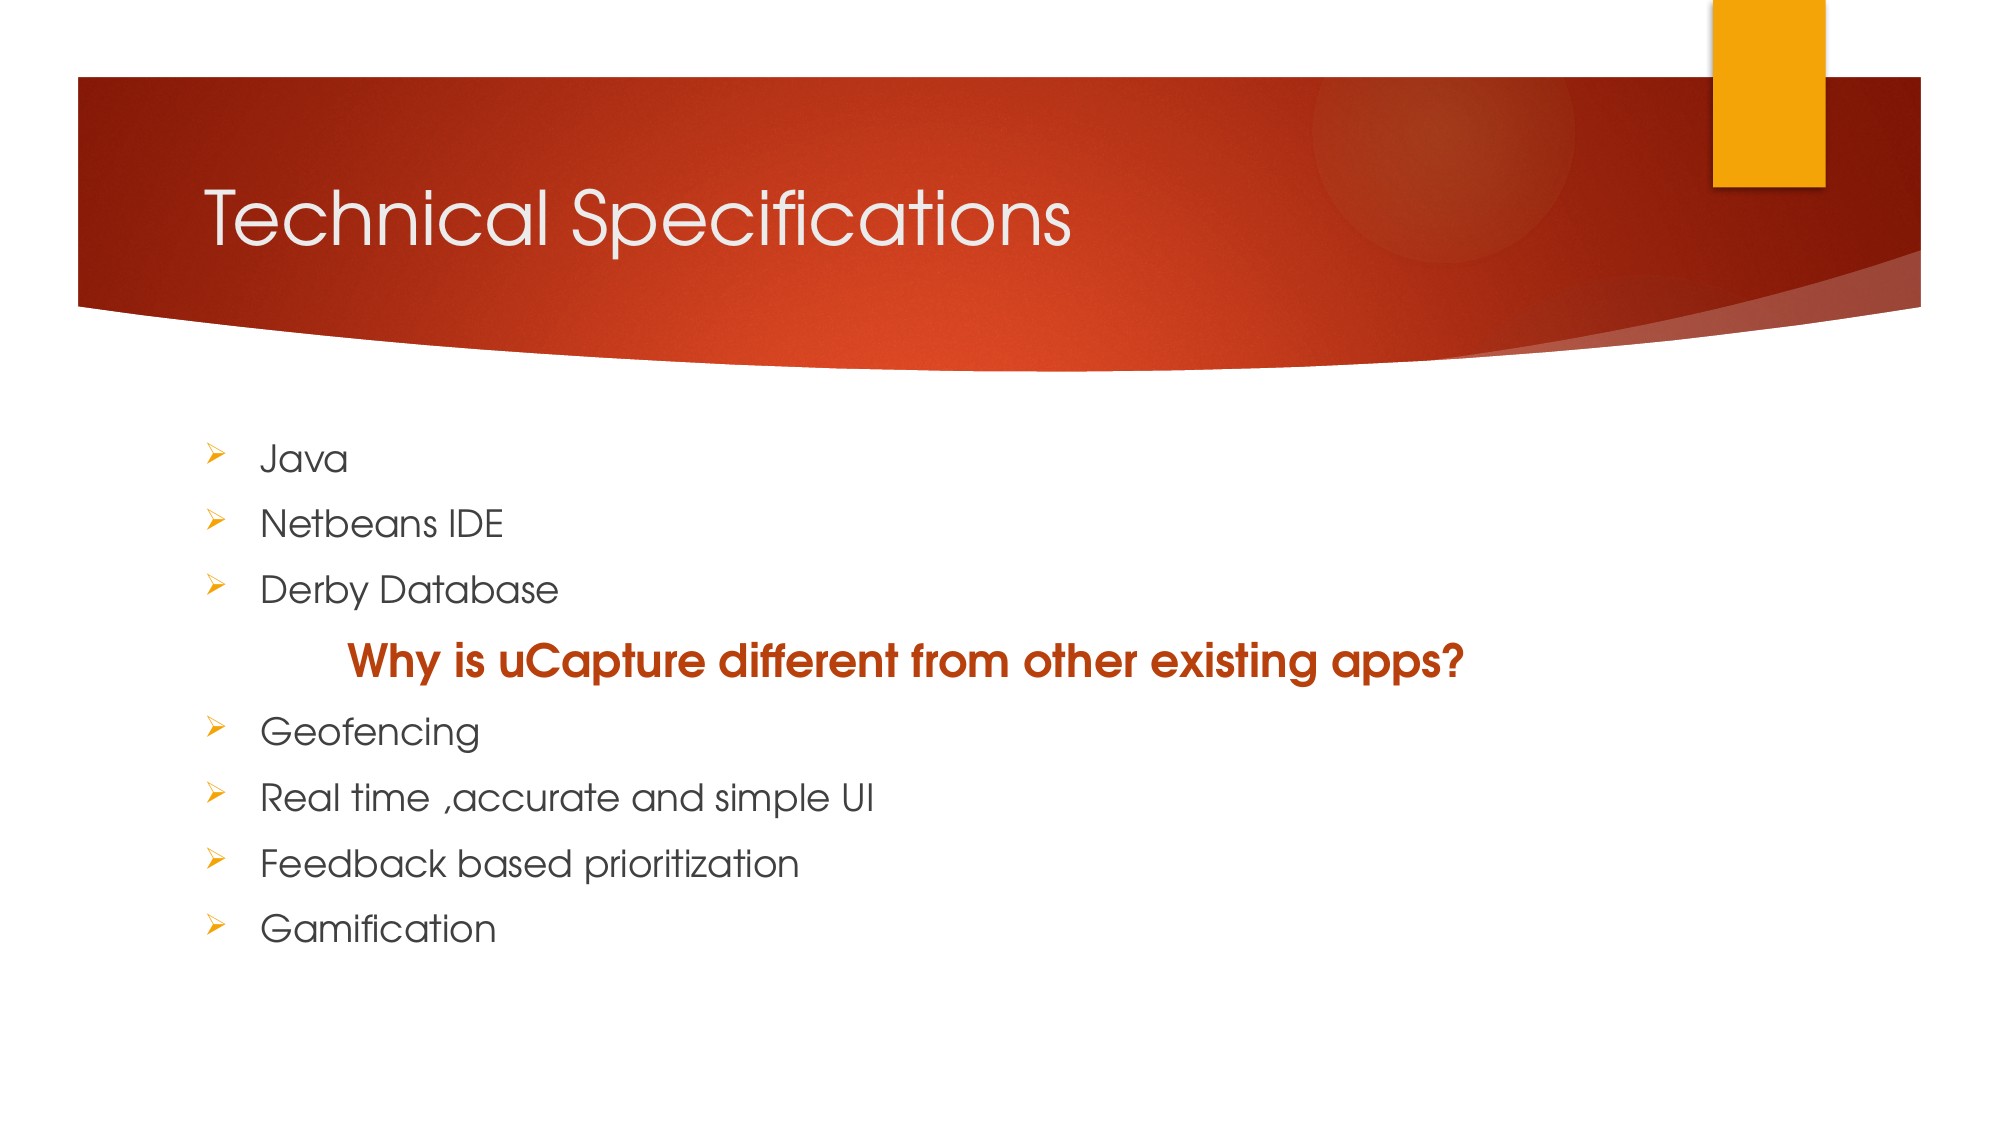

# Technical Specifications
Java
Netbeans IDE
Derby Database
Why is uCapture different from other existing apps?
Geofencing
Real time ,accurate and simple UI
Feedback based prioritization
Gamification